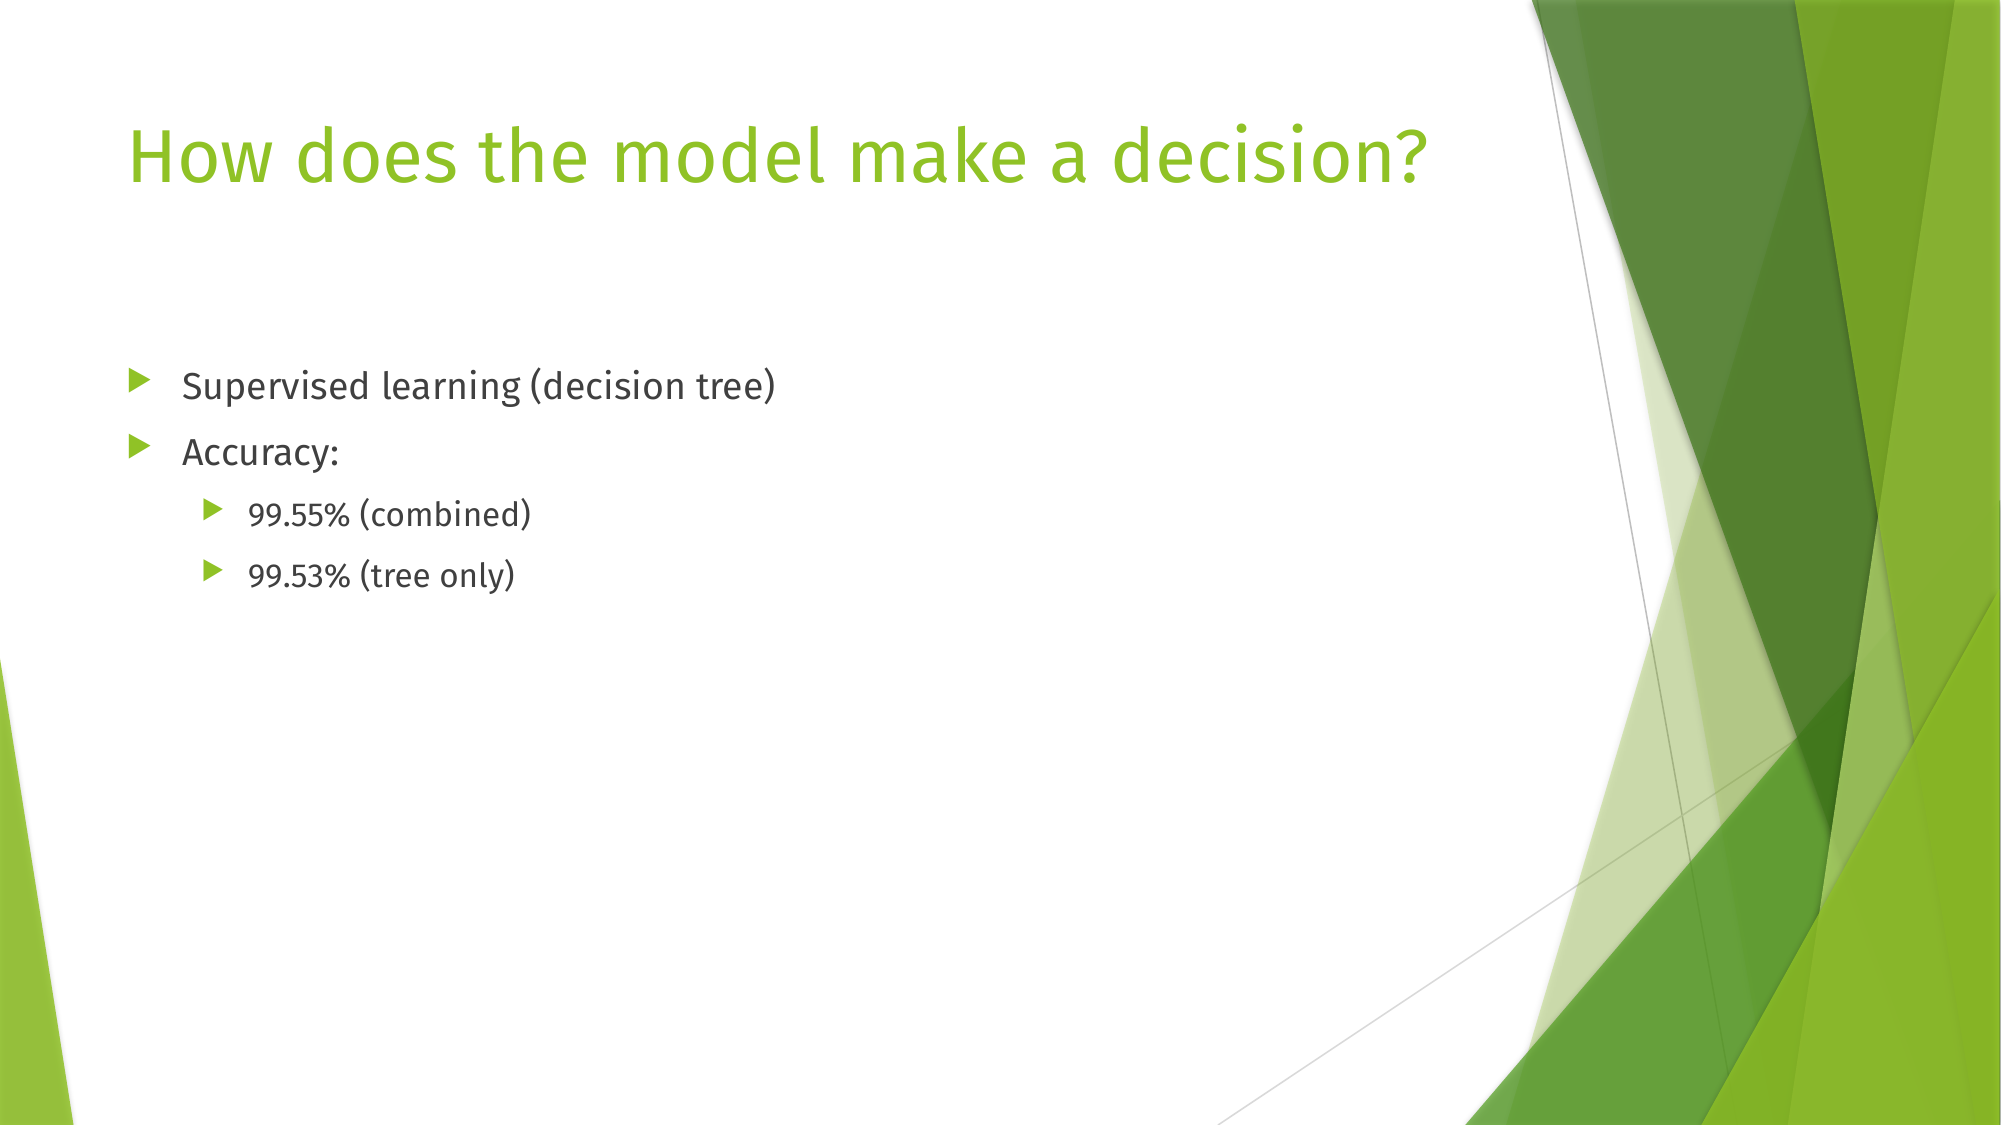

# How does the model make a decision?
Supervised learning (decision tree)
Accuracy:
99.55% (combined)
99.53% (tree only)